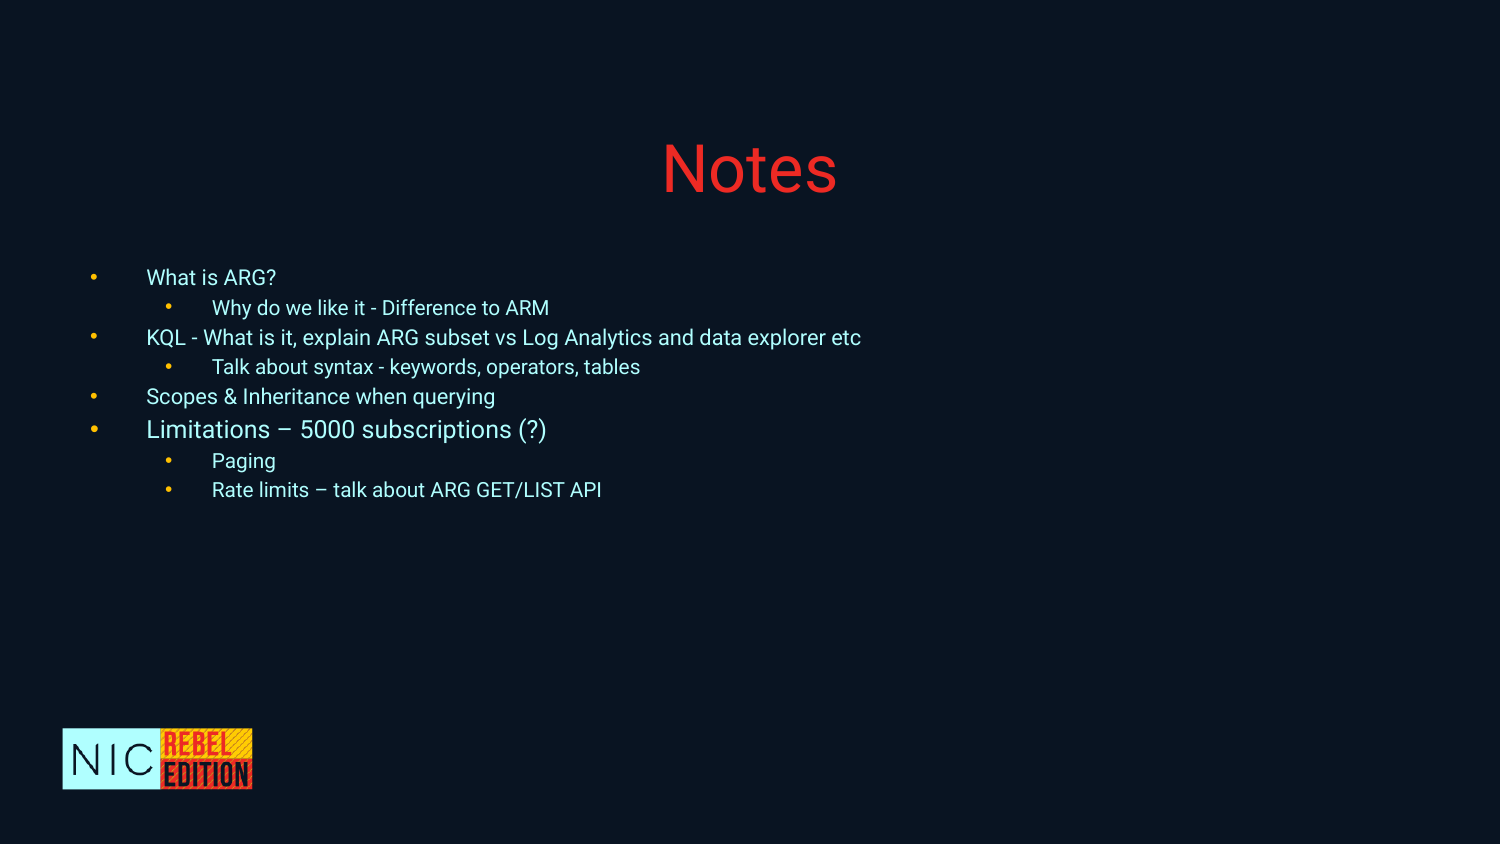

# Notes
What is ARG?
Why do we like it - Difference to ARM
KQL - What is it, explain ARG subset vs Log Analytics and data explorer etc
Talk about syntax - keywords, operators, tables
Scopes & Inheritance when querying
Limitations – 5000 subscriptions (?)
Paging
Rate limits – talk about ARG GET/LIST API